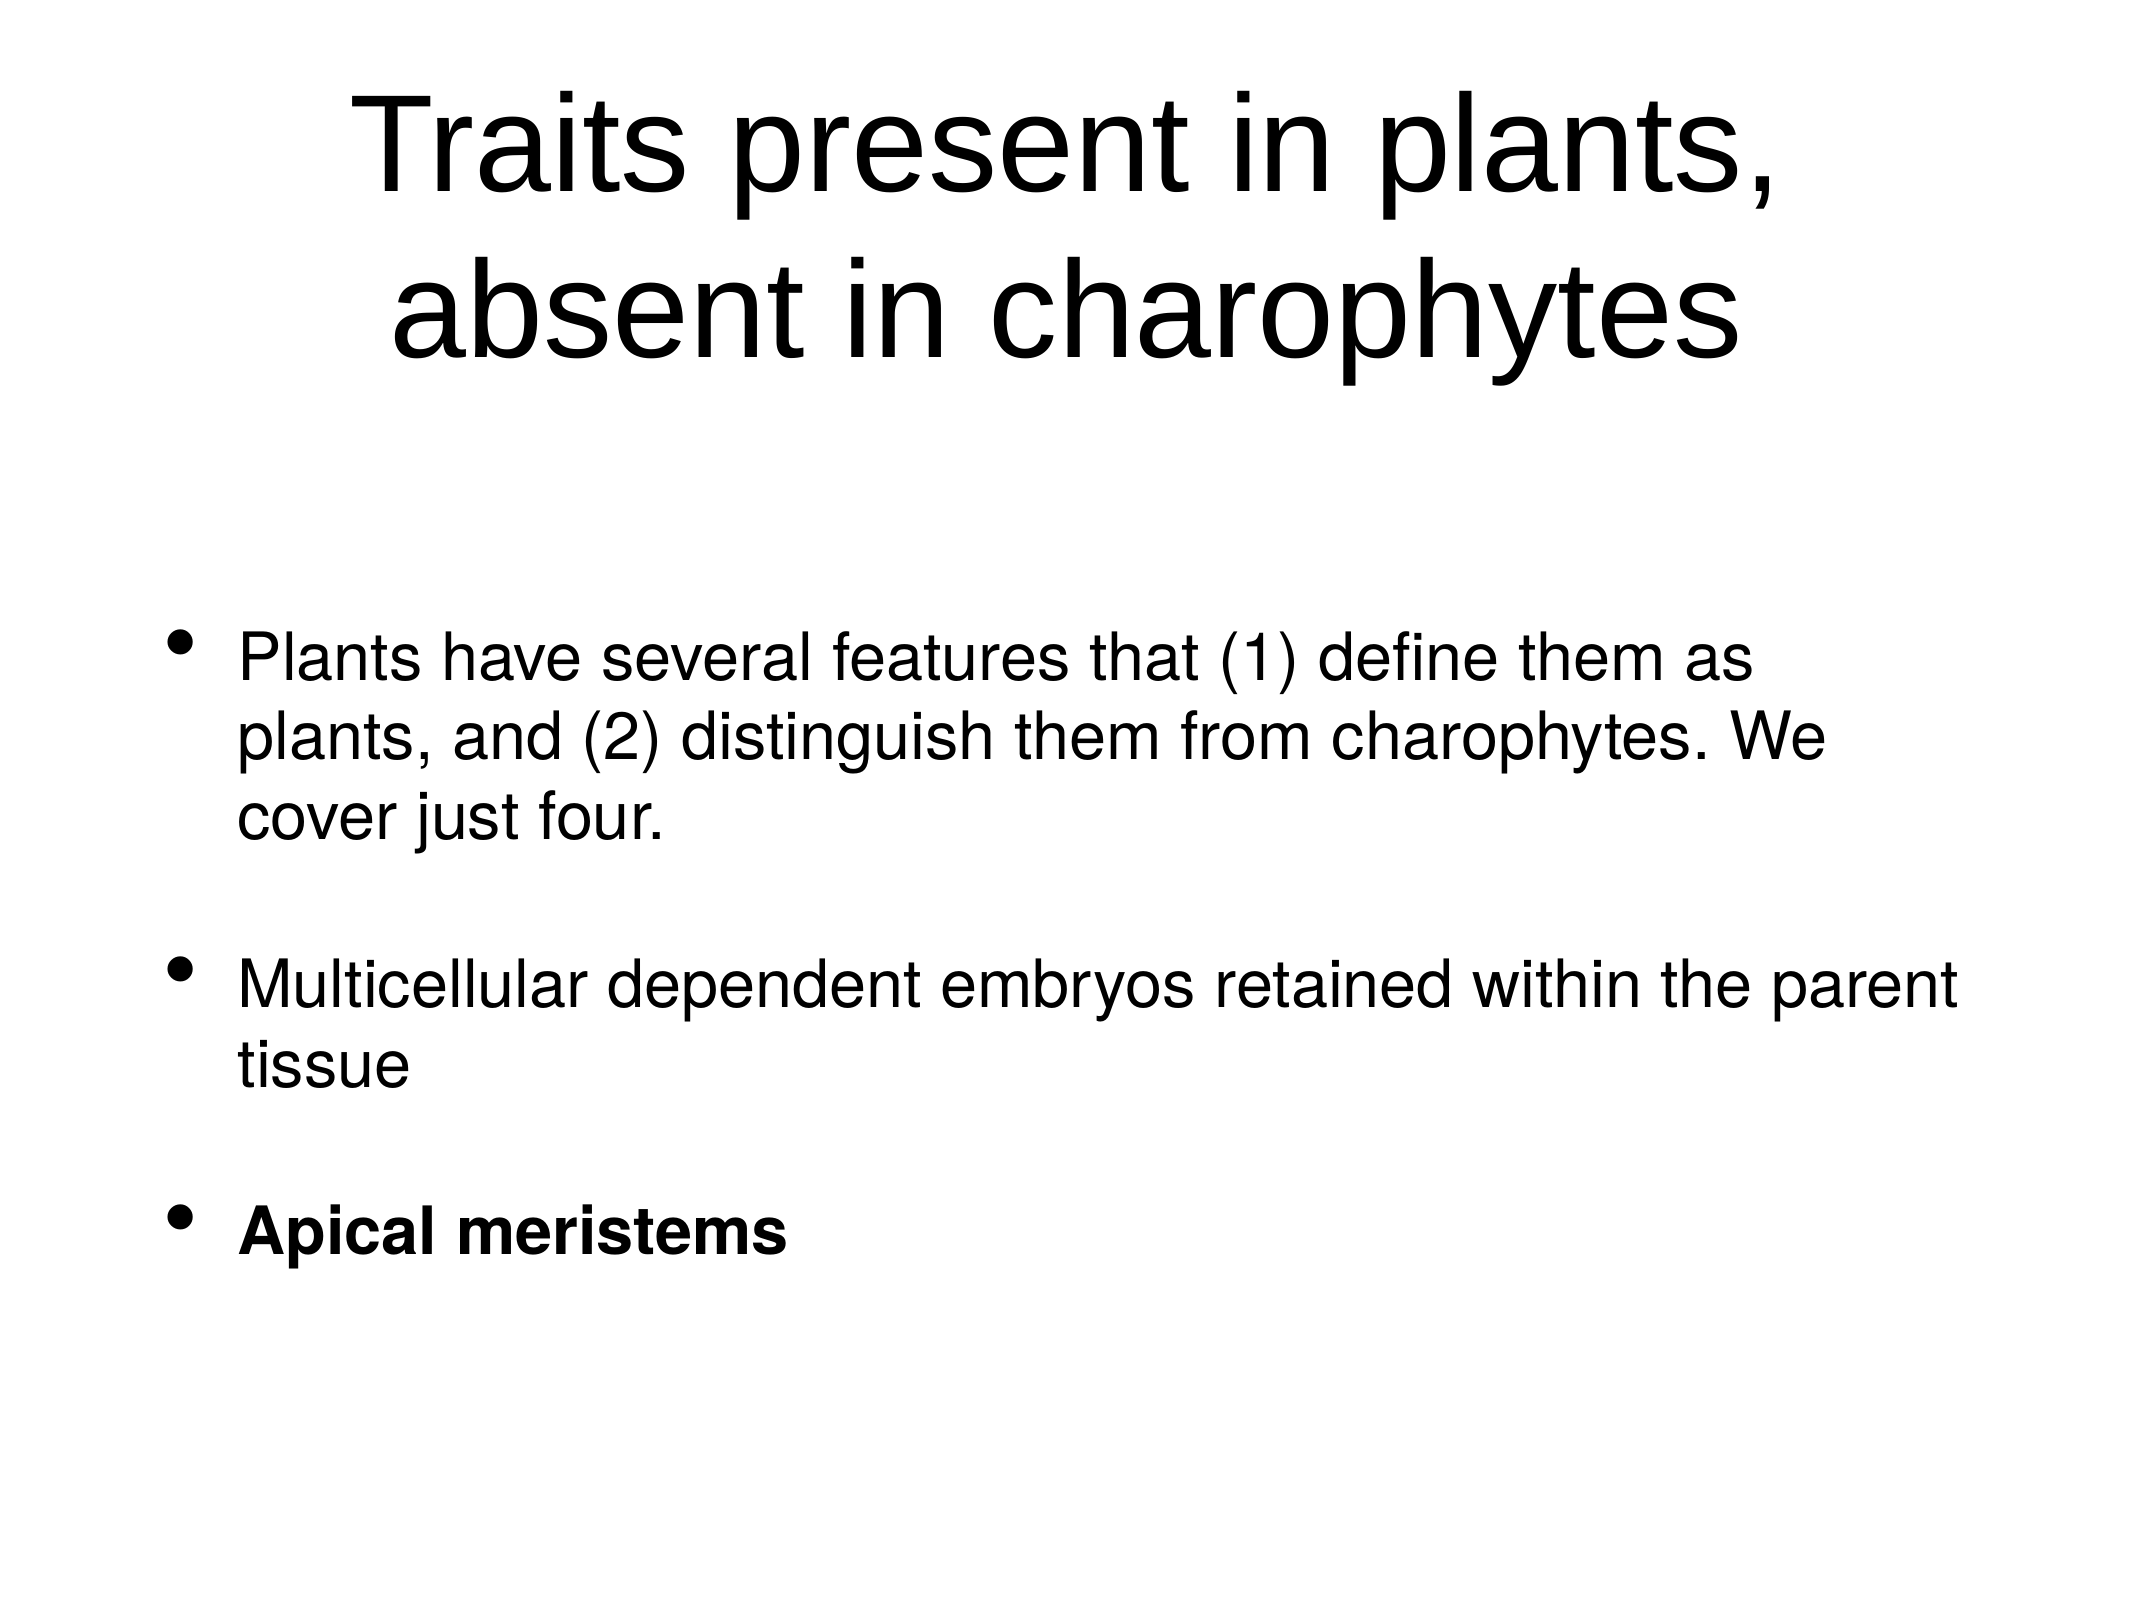

# Traits present in plants, absent in charophytes
Plants have several features that (1) define them as plants, and (2) distinguish them from charophytes. We cover just four.
Multicellular dependent embryos retained within the parent tissue
Apical meristems